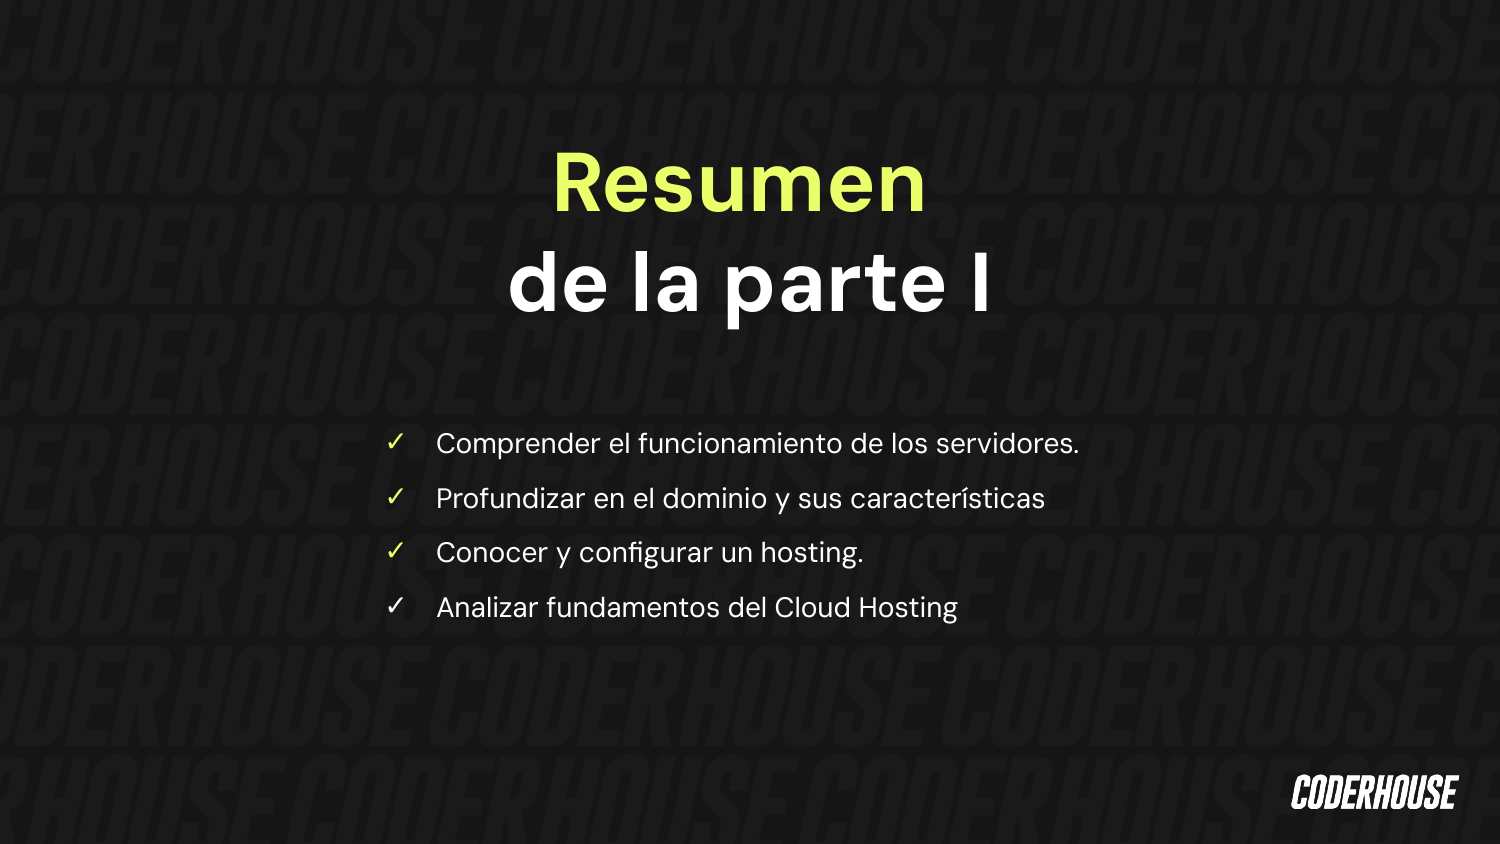

Resumen
de la parte I
Comprender el funcionamiento de los servidores.
Profundizar en el dominio y sus características
Conocer y configurar un hosting.
Analizar fundamentos del Cloud Hosting